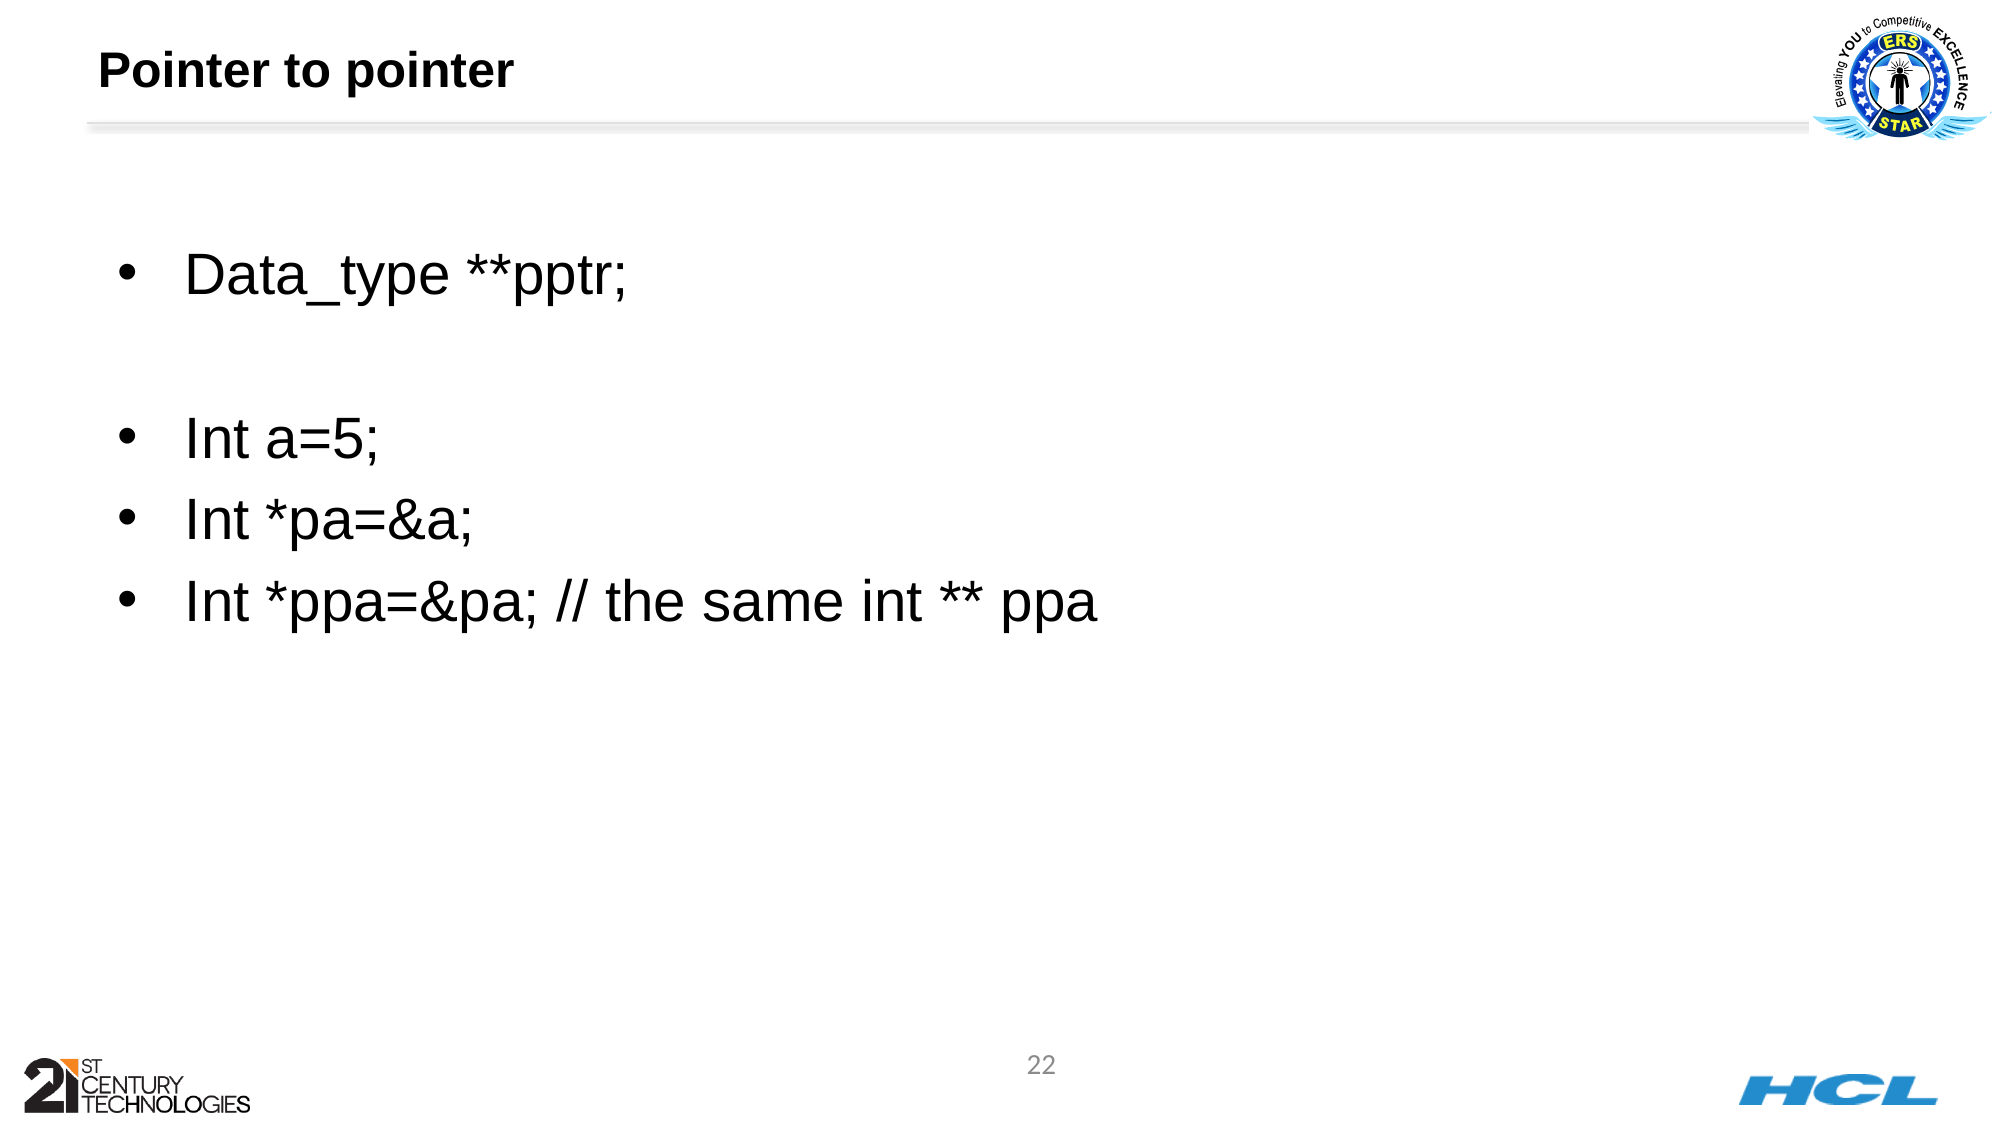

# Pointer to pointer
Data_type **pptr;

Int a=5;
Int *pa=&a;
Int *ppa=&pa; // the same int ** ppa
22